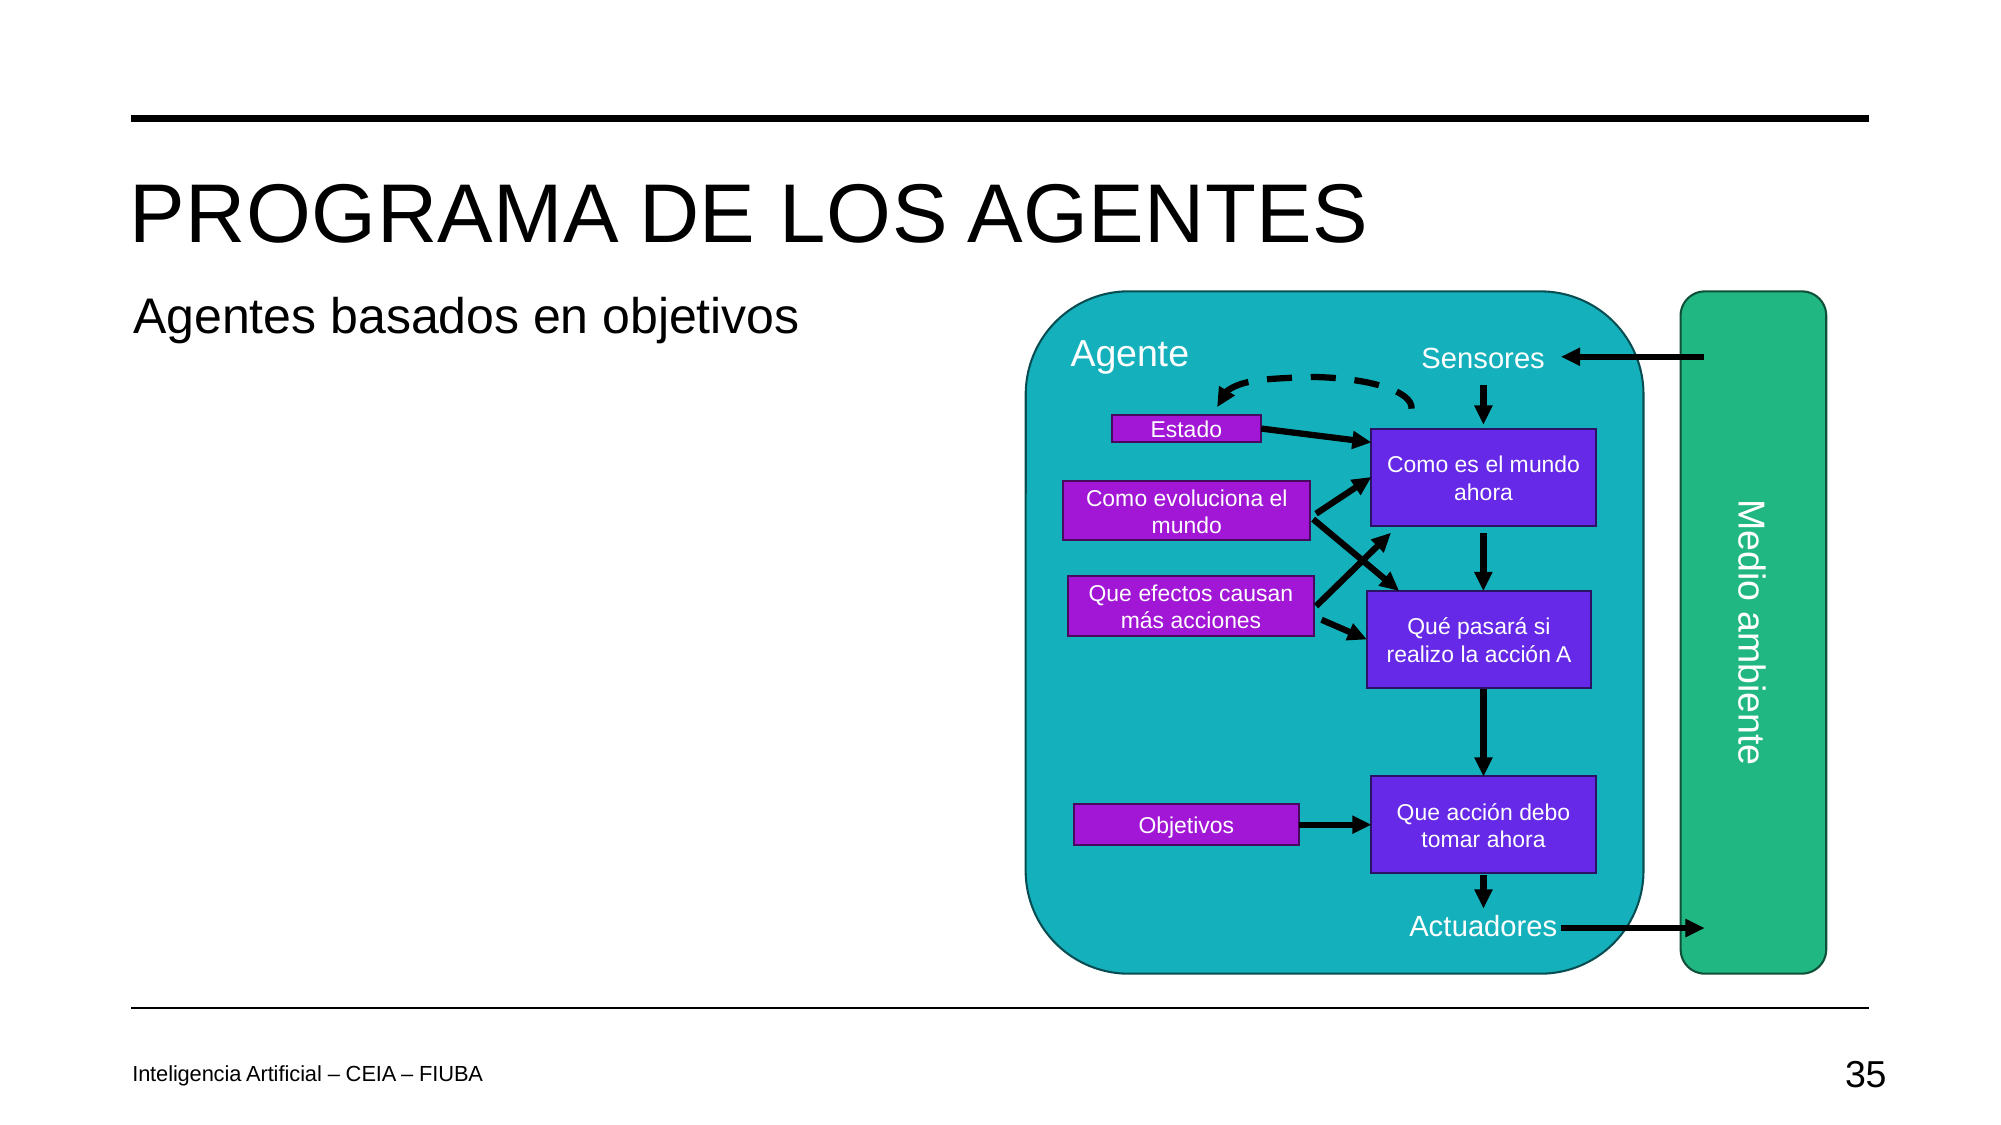

# Programa de los Agentes
Agentes basados en objetivos
Agente
Sensores

Estado
Como es el mundo ahora
Como evoluciona el mundo
Medio ambiente
Que efectos causan más acciones
Qué pasará si realizo la acción A
Que acción debo tomar ahora
Objetivos
Actuadores
Inteligencia Artificial – CEIA – FIUBA
35